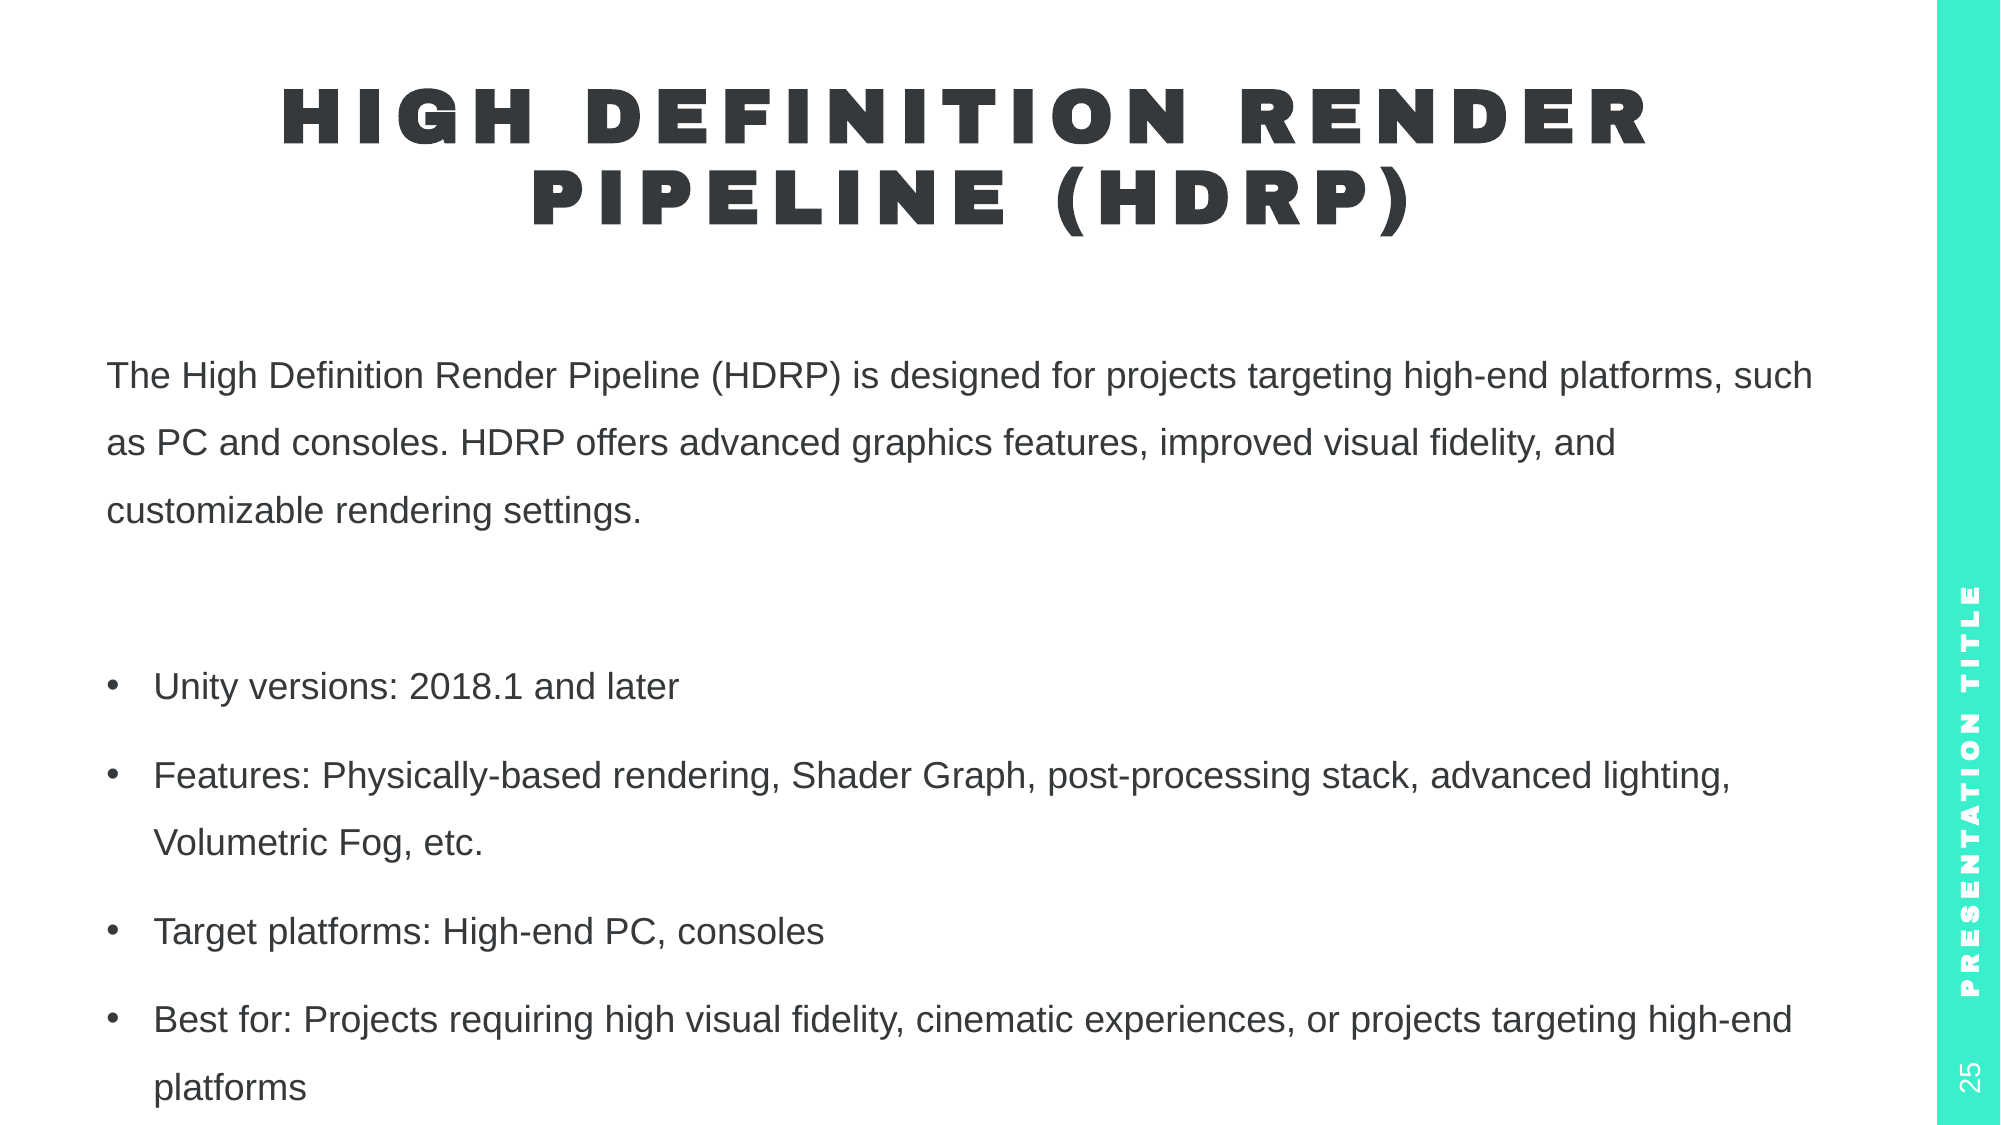

# High Definition Render Pipeline (HDRP)
The High Definition Render Pipeline (HDRP) is designed for projects targeting high-end platforms, such as PC and consoles. HDRP offers advanced graphics features, improved visual fidelity, and customizable rendering settings.

Unity versions: 2018.1 and later
Features: Physically-based rendering, Shader Graph, post-processing stack, advanced lighting, Volumetric Fog, etc.
Target platforms: High-end PC, consoles
Best for: Projects requiring high visual fidelity, cinematic experiences, or projects targeting high-end platforms
Presentation Title
25